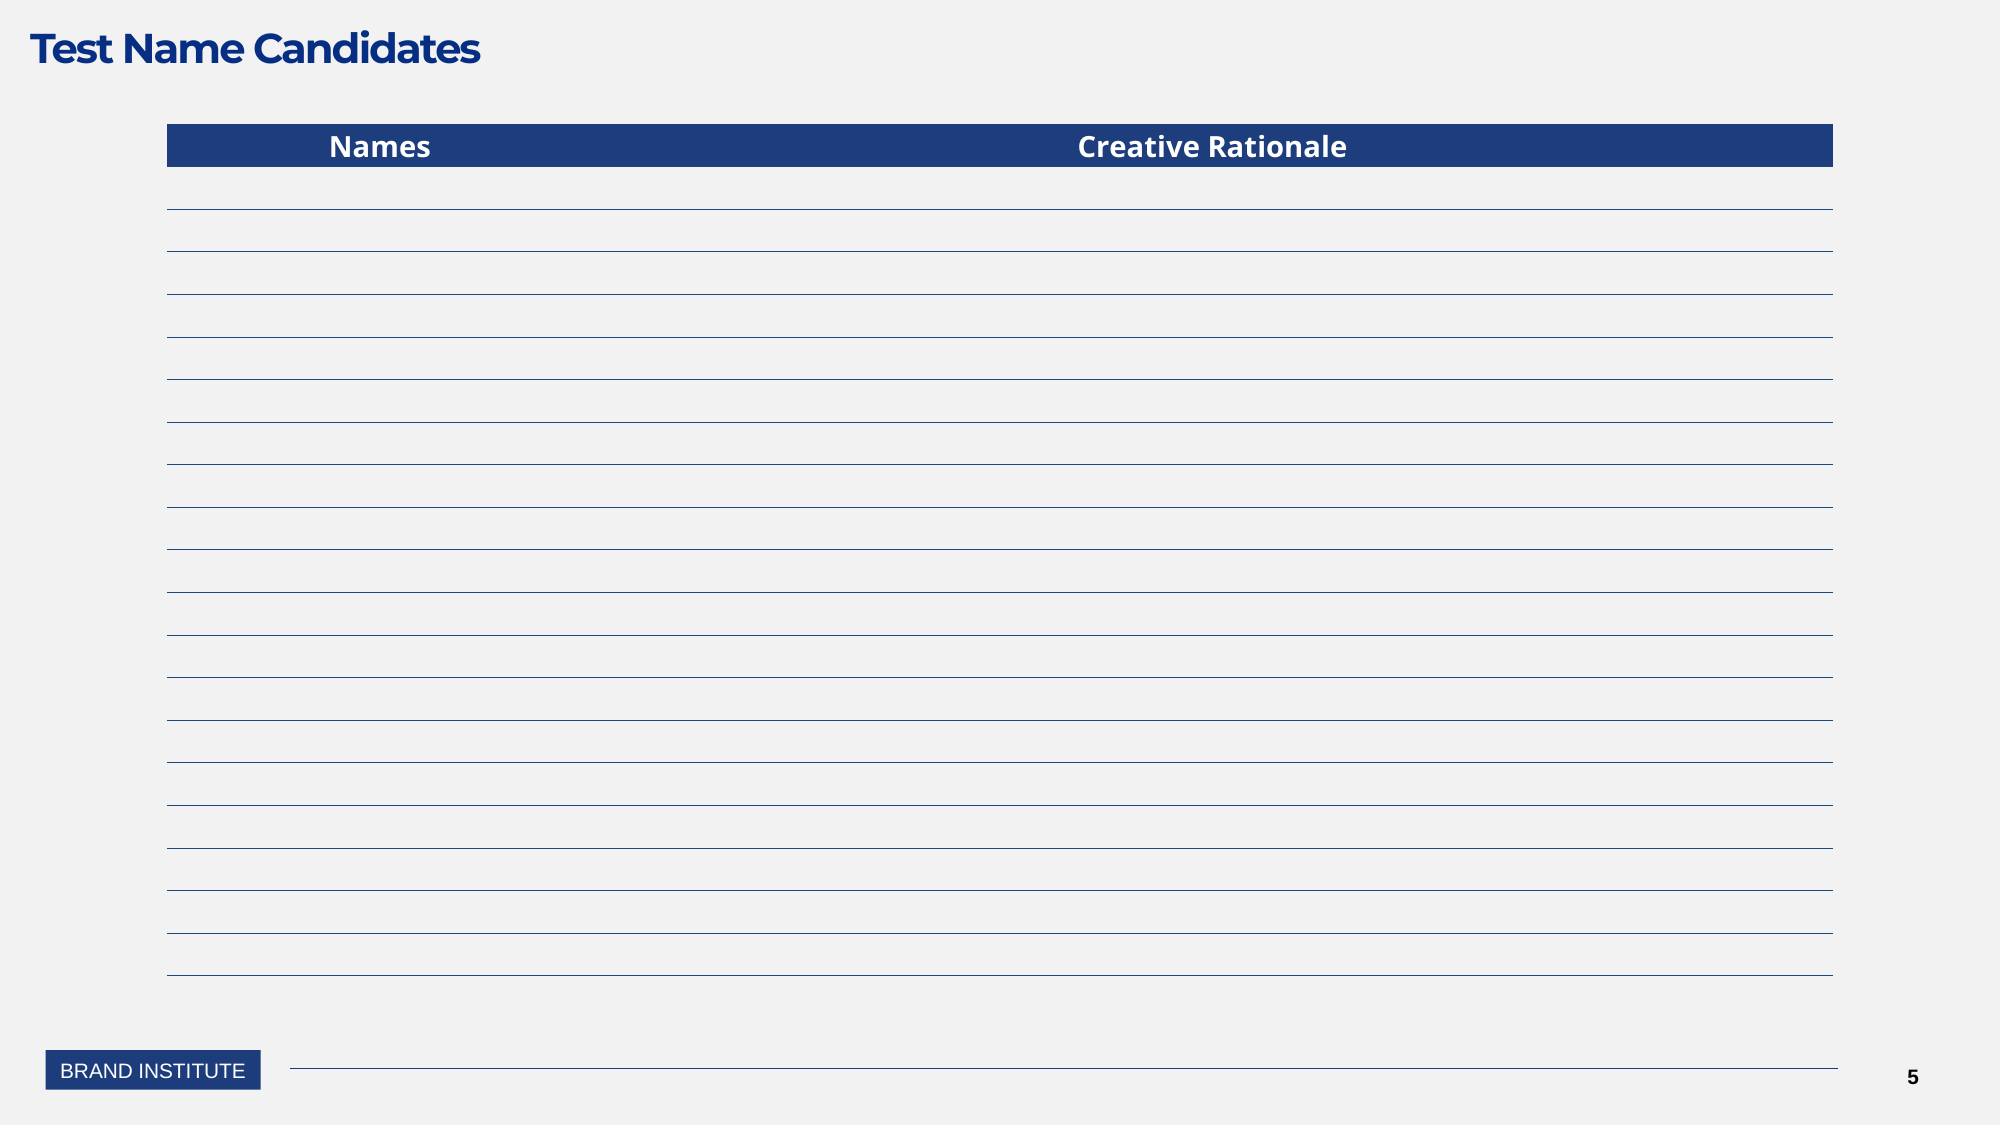

# Test Name Candidates

| Names | Creative Rationale |
| --- | --- |
|  |  |
|  |  |
|  |  |
|  |  |
|  |  |
|  |  |
|  |  |
|  |  |
|  |  |
|  |  |
|  |  |
|  |  |
|  |  |
|  |  |
|  |  |
|  |  |
|  |  |
|  |  |
|  |  |
|  |  |